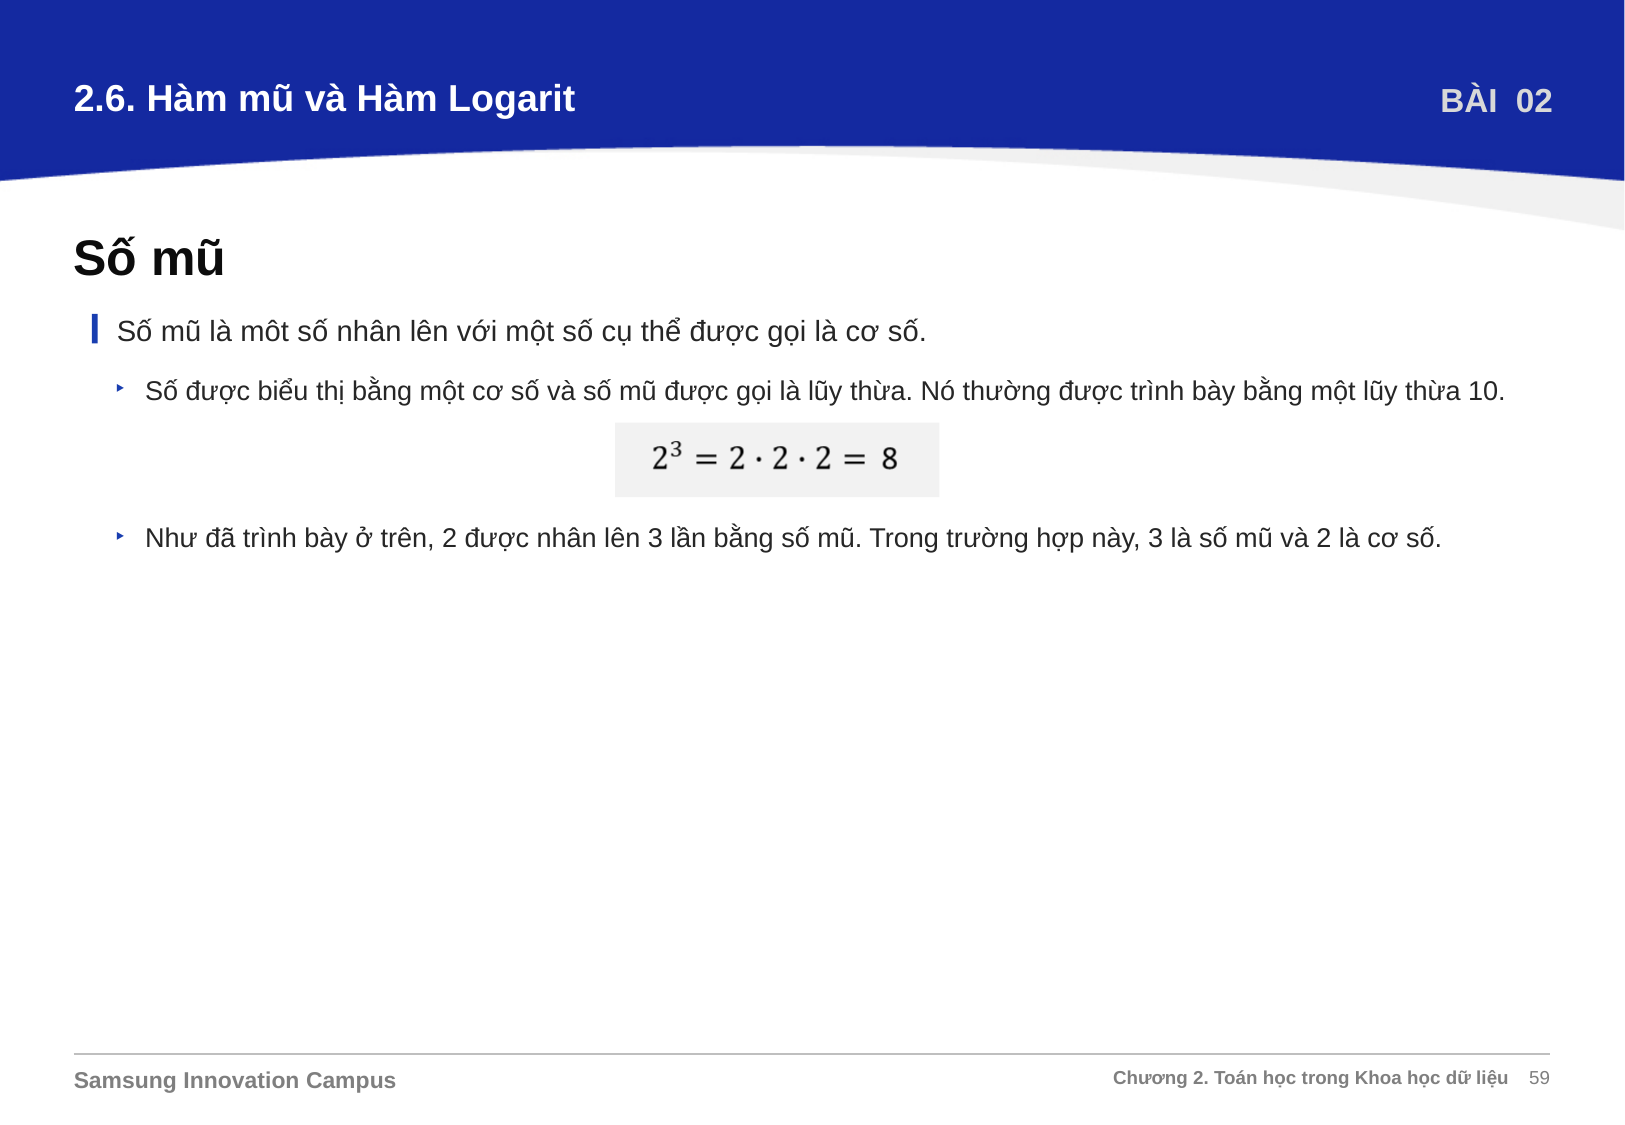

2.6. Hàm mũ và Hàm Logarit
BÀI  02
Số mũ
Số mũ là môt số nhân lên với một số cụ thể được gọi là cơ số.

Số được biểu thị bằng một cơ số và số mũ được gọi là lũy thừa. Nó thường được trình bày bằng một lũy thừa 10.

Như đã trình bày ở trên, 2 được nhân lên 3 lần bằng số mũ. Trong trường hợp này, 3 là số mũ và 2 là cơ số.